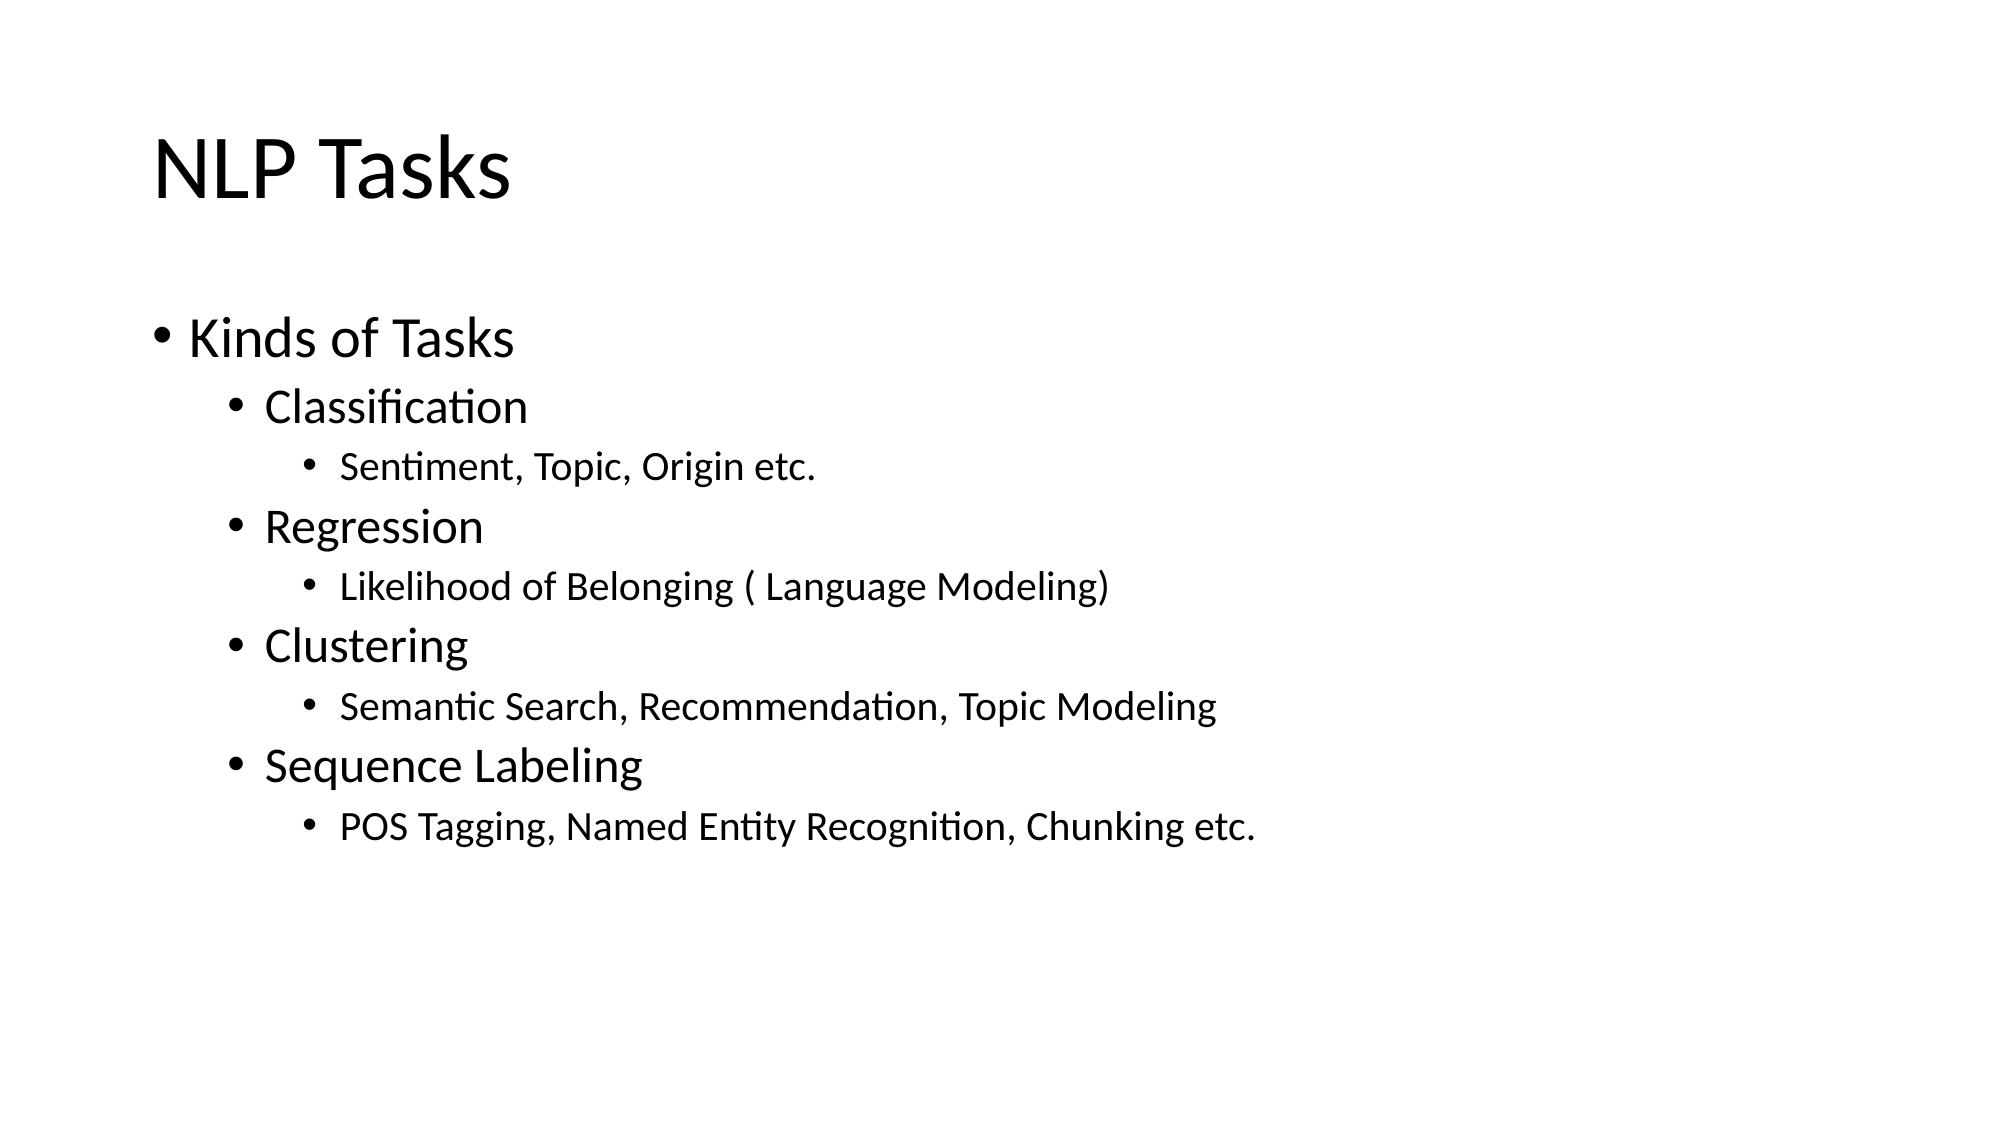

# NLP Tasks
Kinds of Tasks
Classification
Sentiment, Topic, Origin etc.
Regression
Likelihood of Belonging ( Language Modeling)
Clustering
Semantic Search, Recommendation, Topic Modeling
Sequence Labeling
POS Tagging, Named Entity Recognition, Chunking etc.